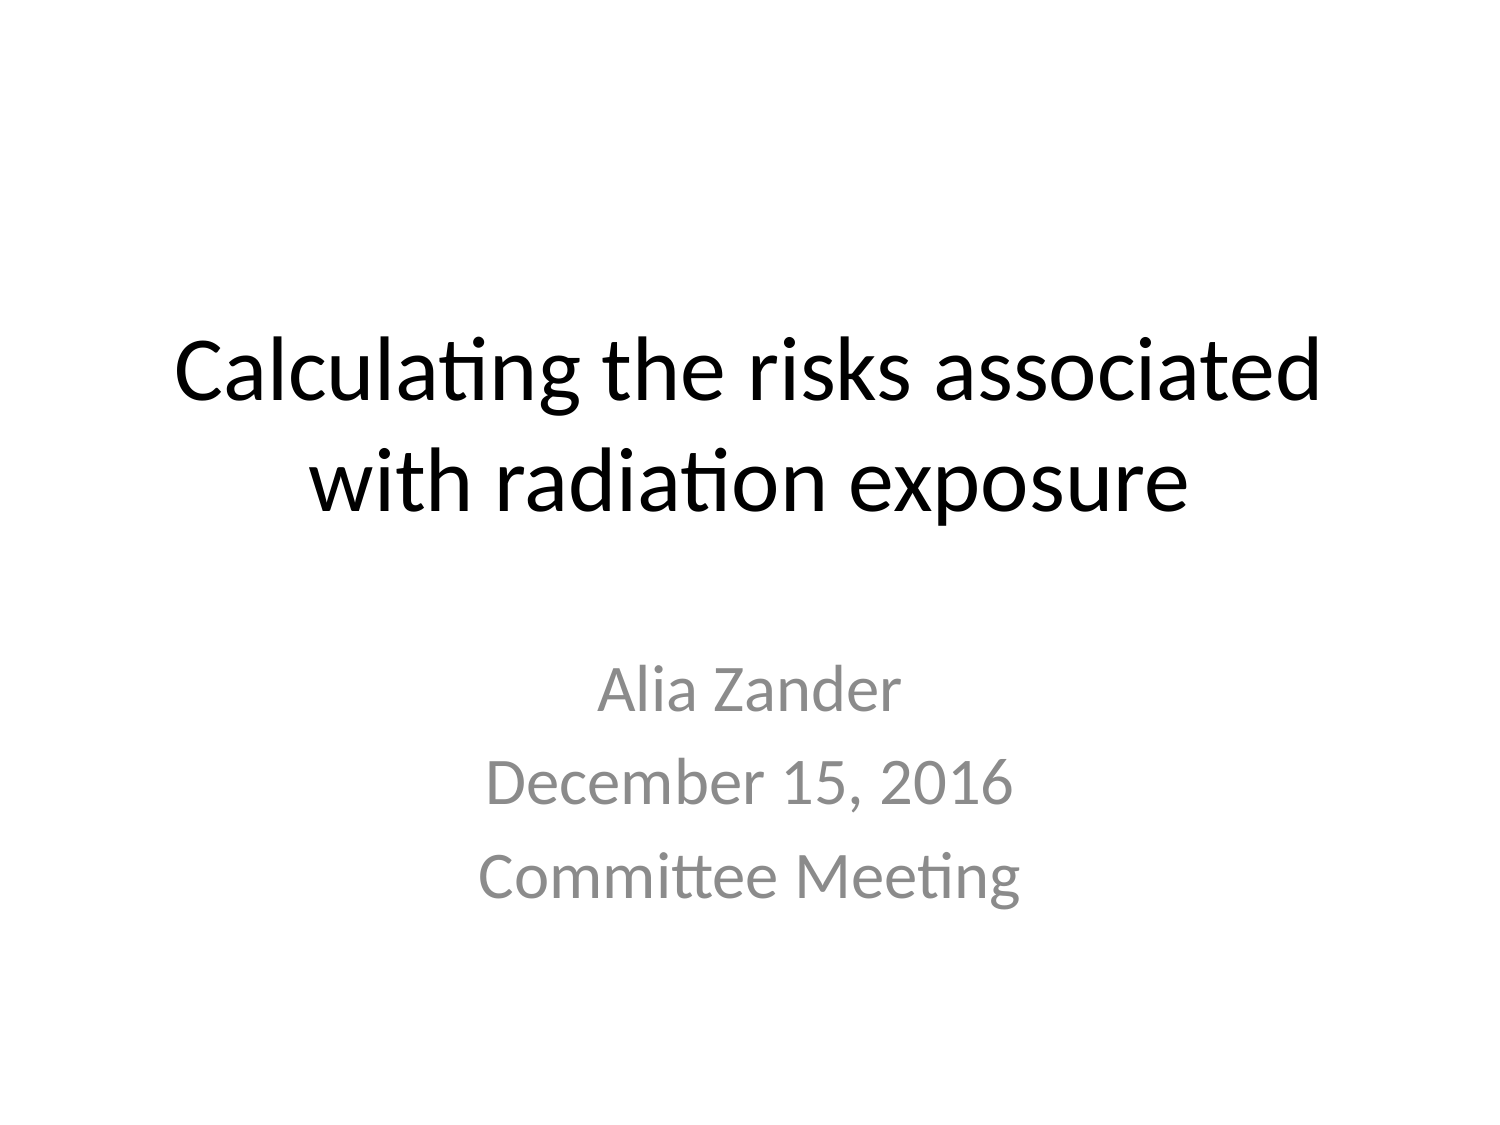

# Calculating the risks associated with radiation exposure
Alia Zander
December 15, 2016
Committee Meeting